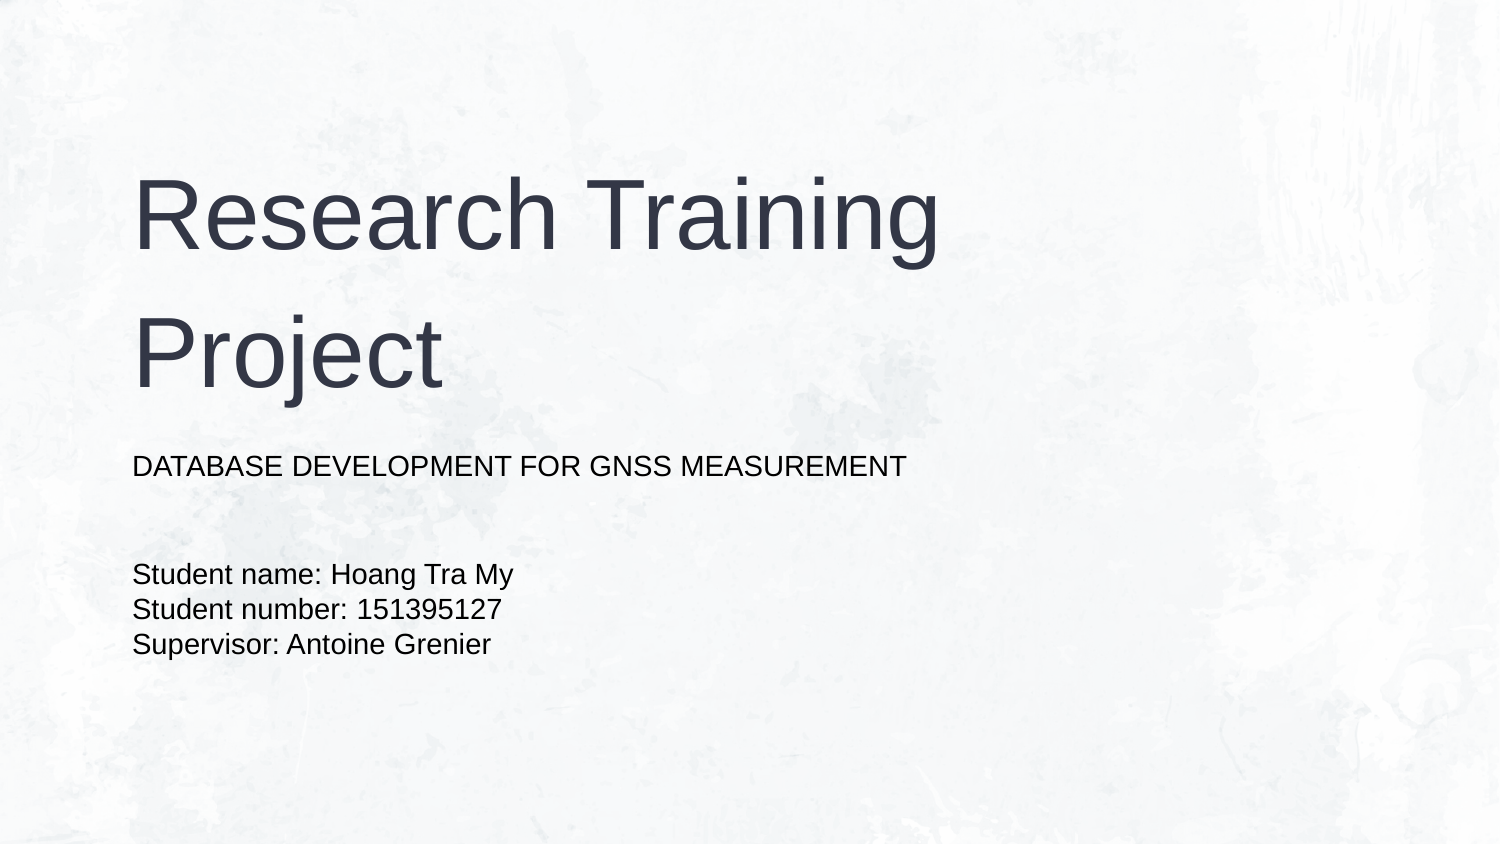

# Research Training Project
DATABASE DEVELOPMENT FOR GNSS MEASUREMENT
Student name: Hoang Tra My
Student number: 151395127
Supervisor: Antoine Grenier